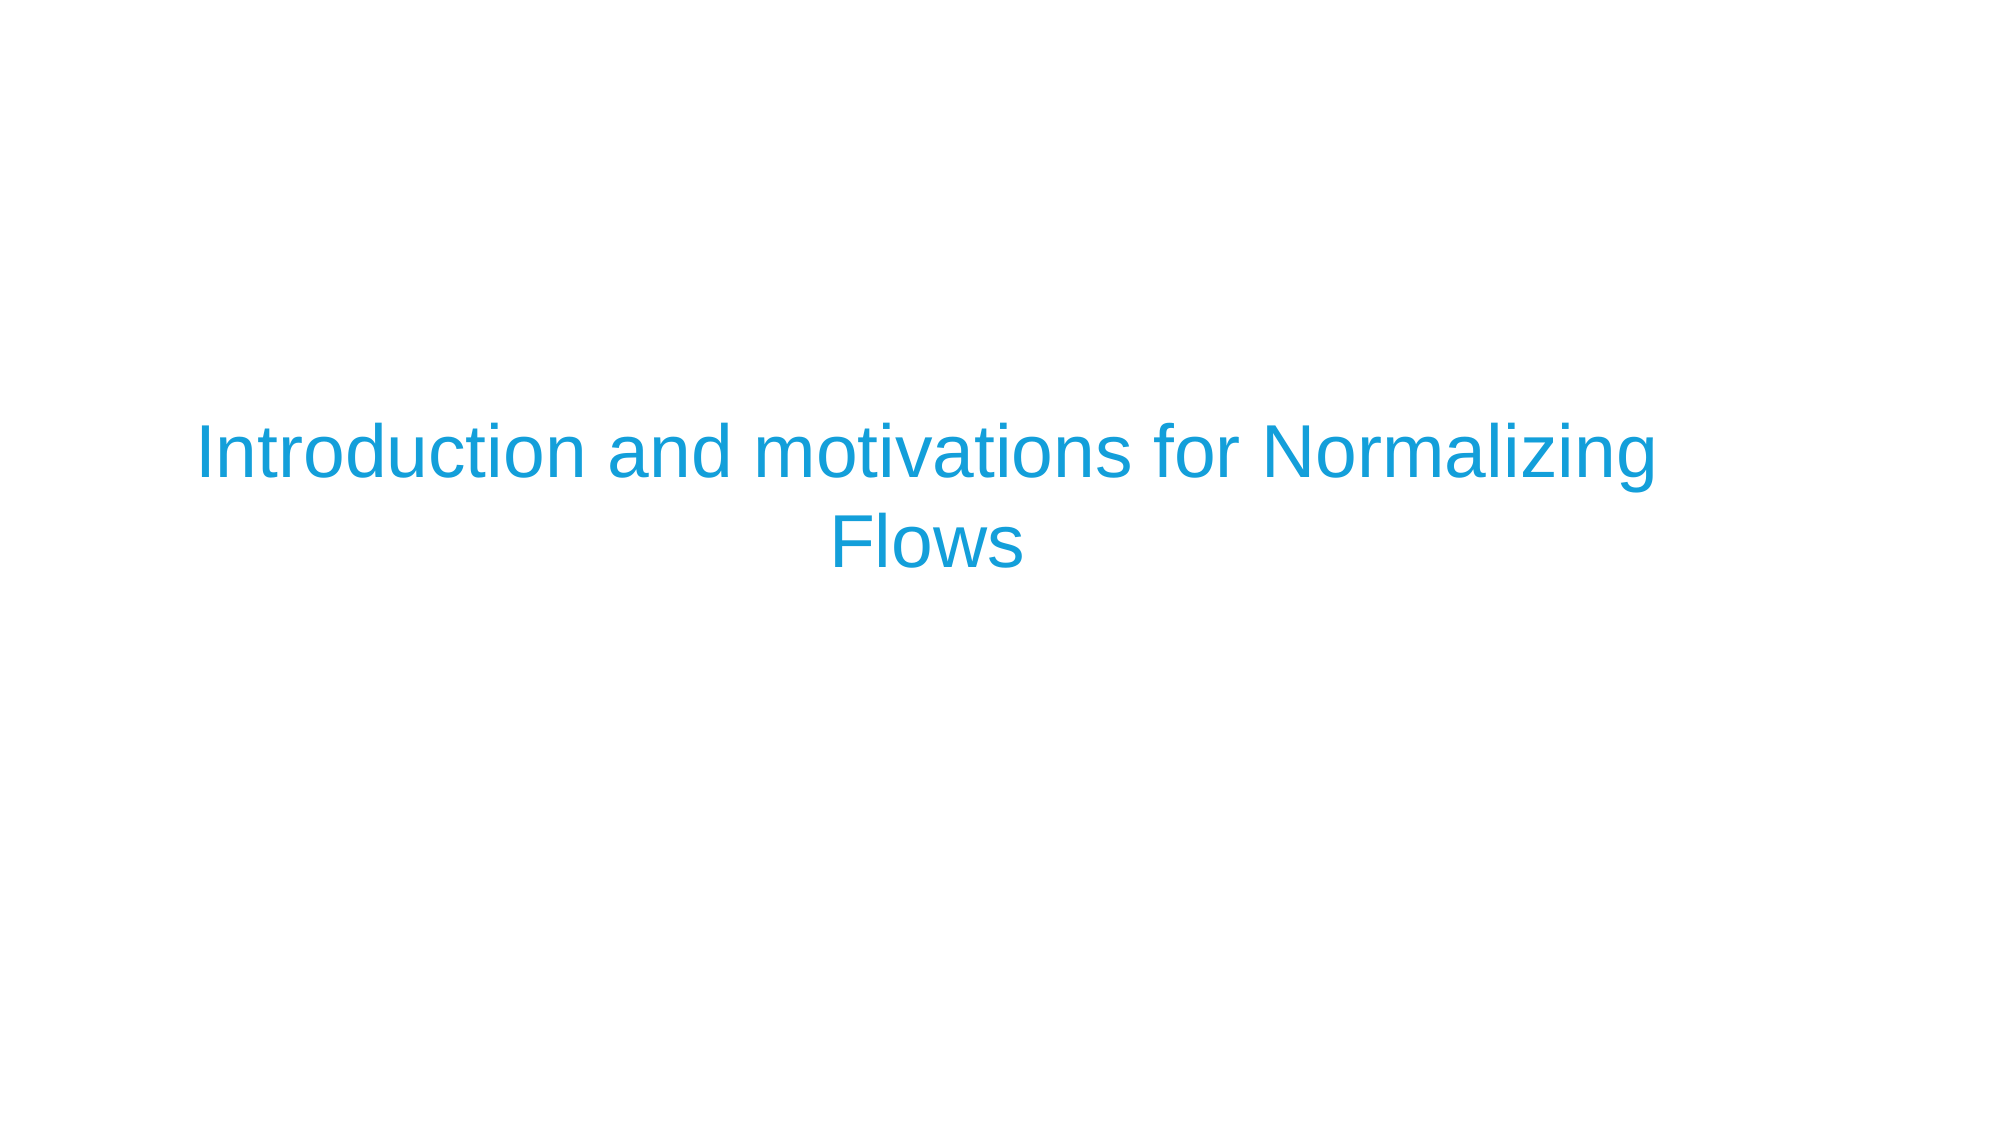

# Introduction and motivations for Normalizing Flows